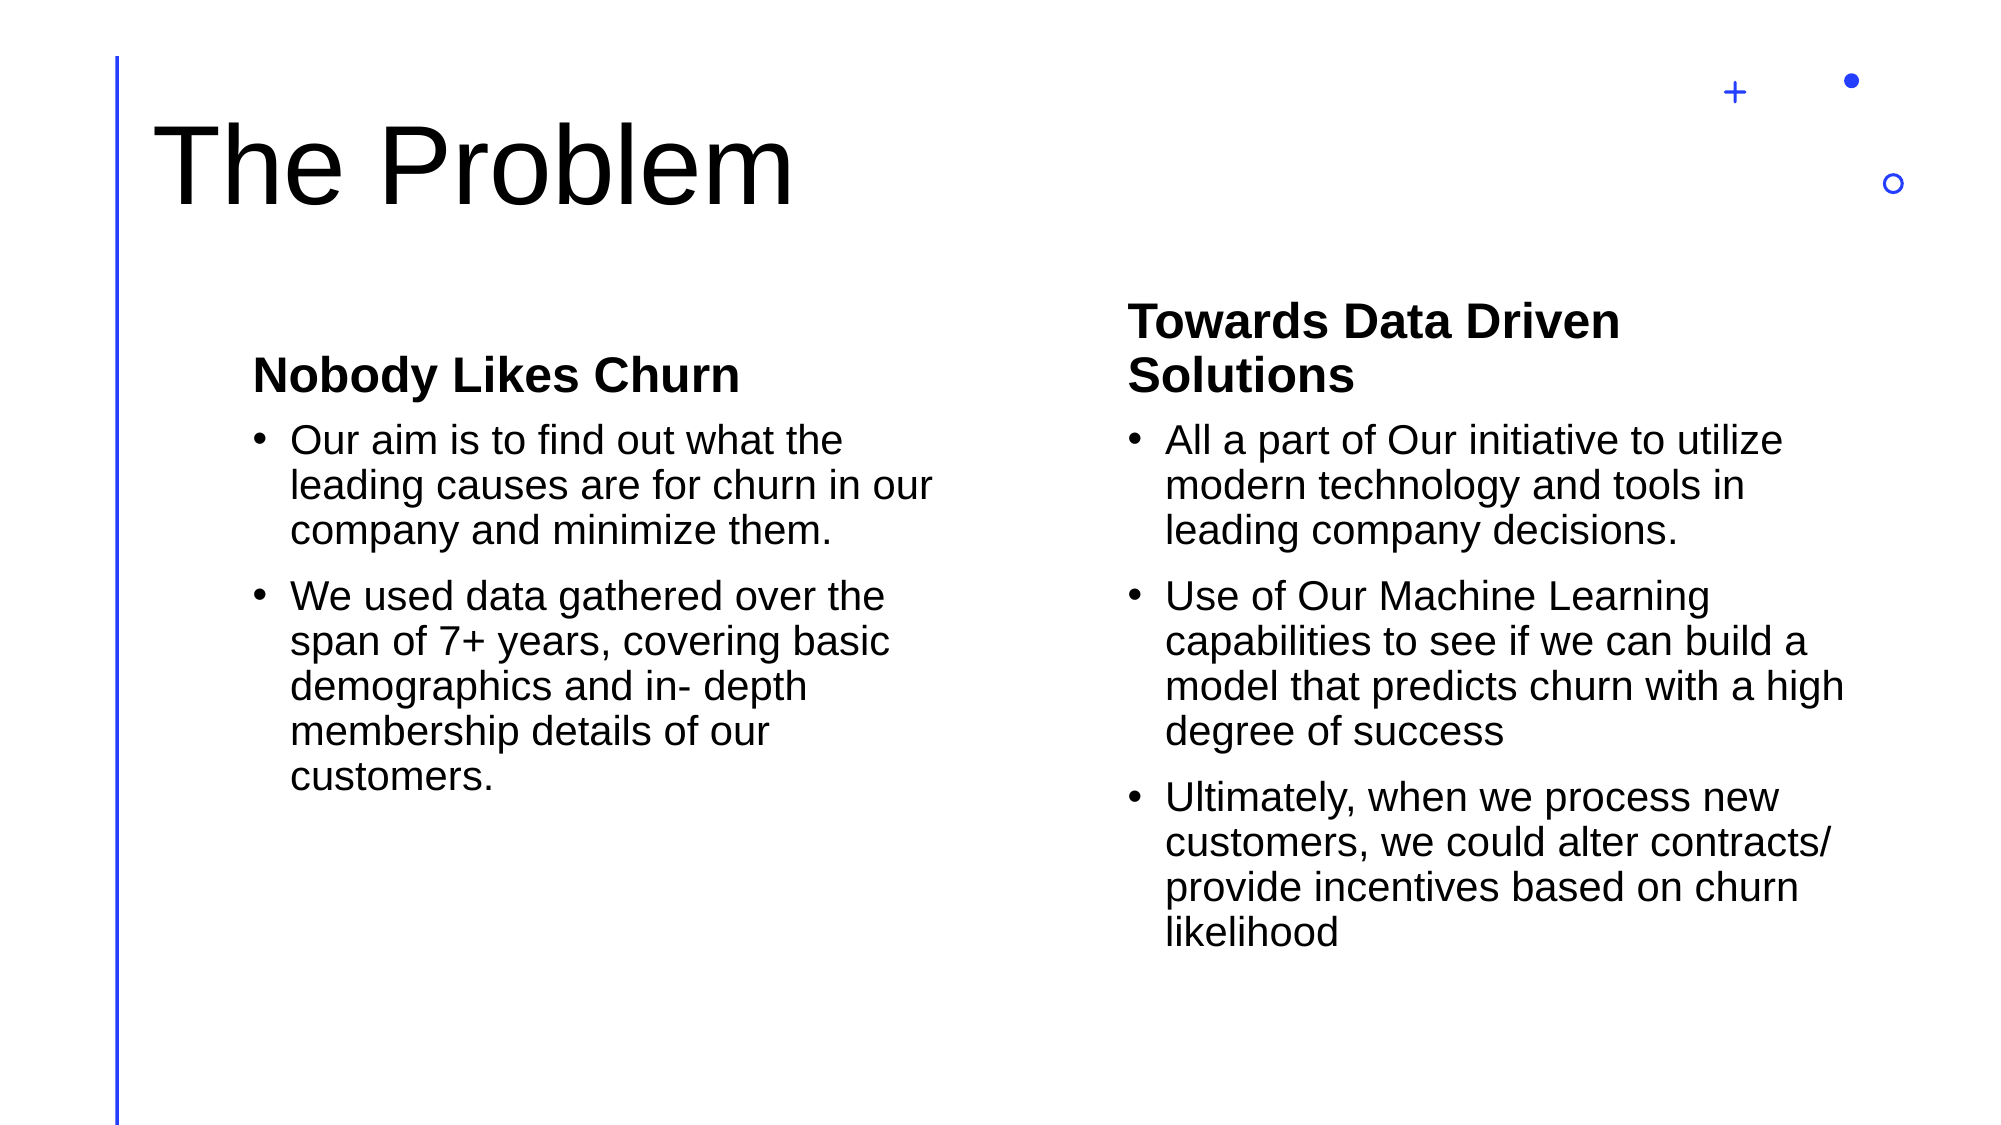

# The Problem
Nobody Likes Churn
Towards Data Driven Solutions
Our aim is to find out what the leading causes are for churn in our company and minimize them.
We used data gathered over the span of 7+ years, covering basic demographics and in- depth membership details of our customers.
All a part of Our initiative to utilize modern technology and tools in leading company decisions.
Use of Our Machine Learning capabilities to see if we can build a model that predicts churn with a high degree of success
Ultimately, when we process new customers, we could alter contracts/ provide incentives based on churn likelihood